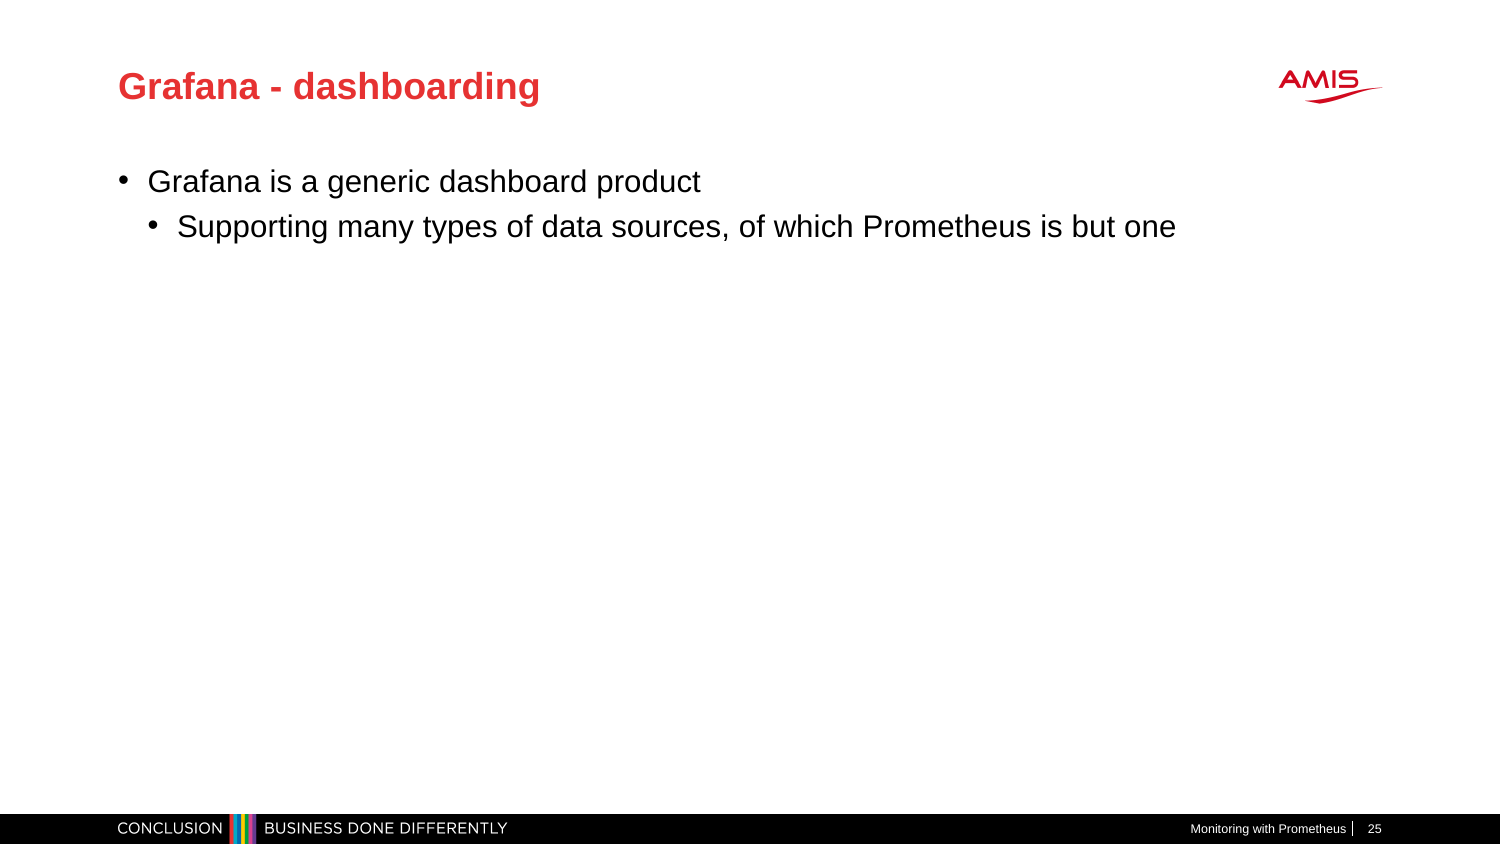

# Grafana - dashboarding
Grafana is a generic dashboard product
Supporting many types of data sources, of which Prometheus is but one
Monitoring with Prometheus
25